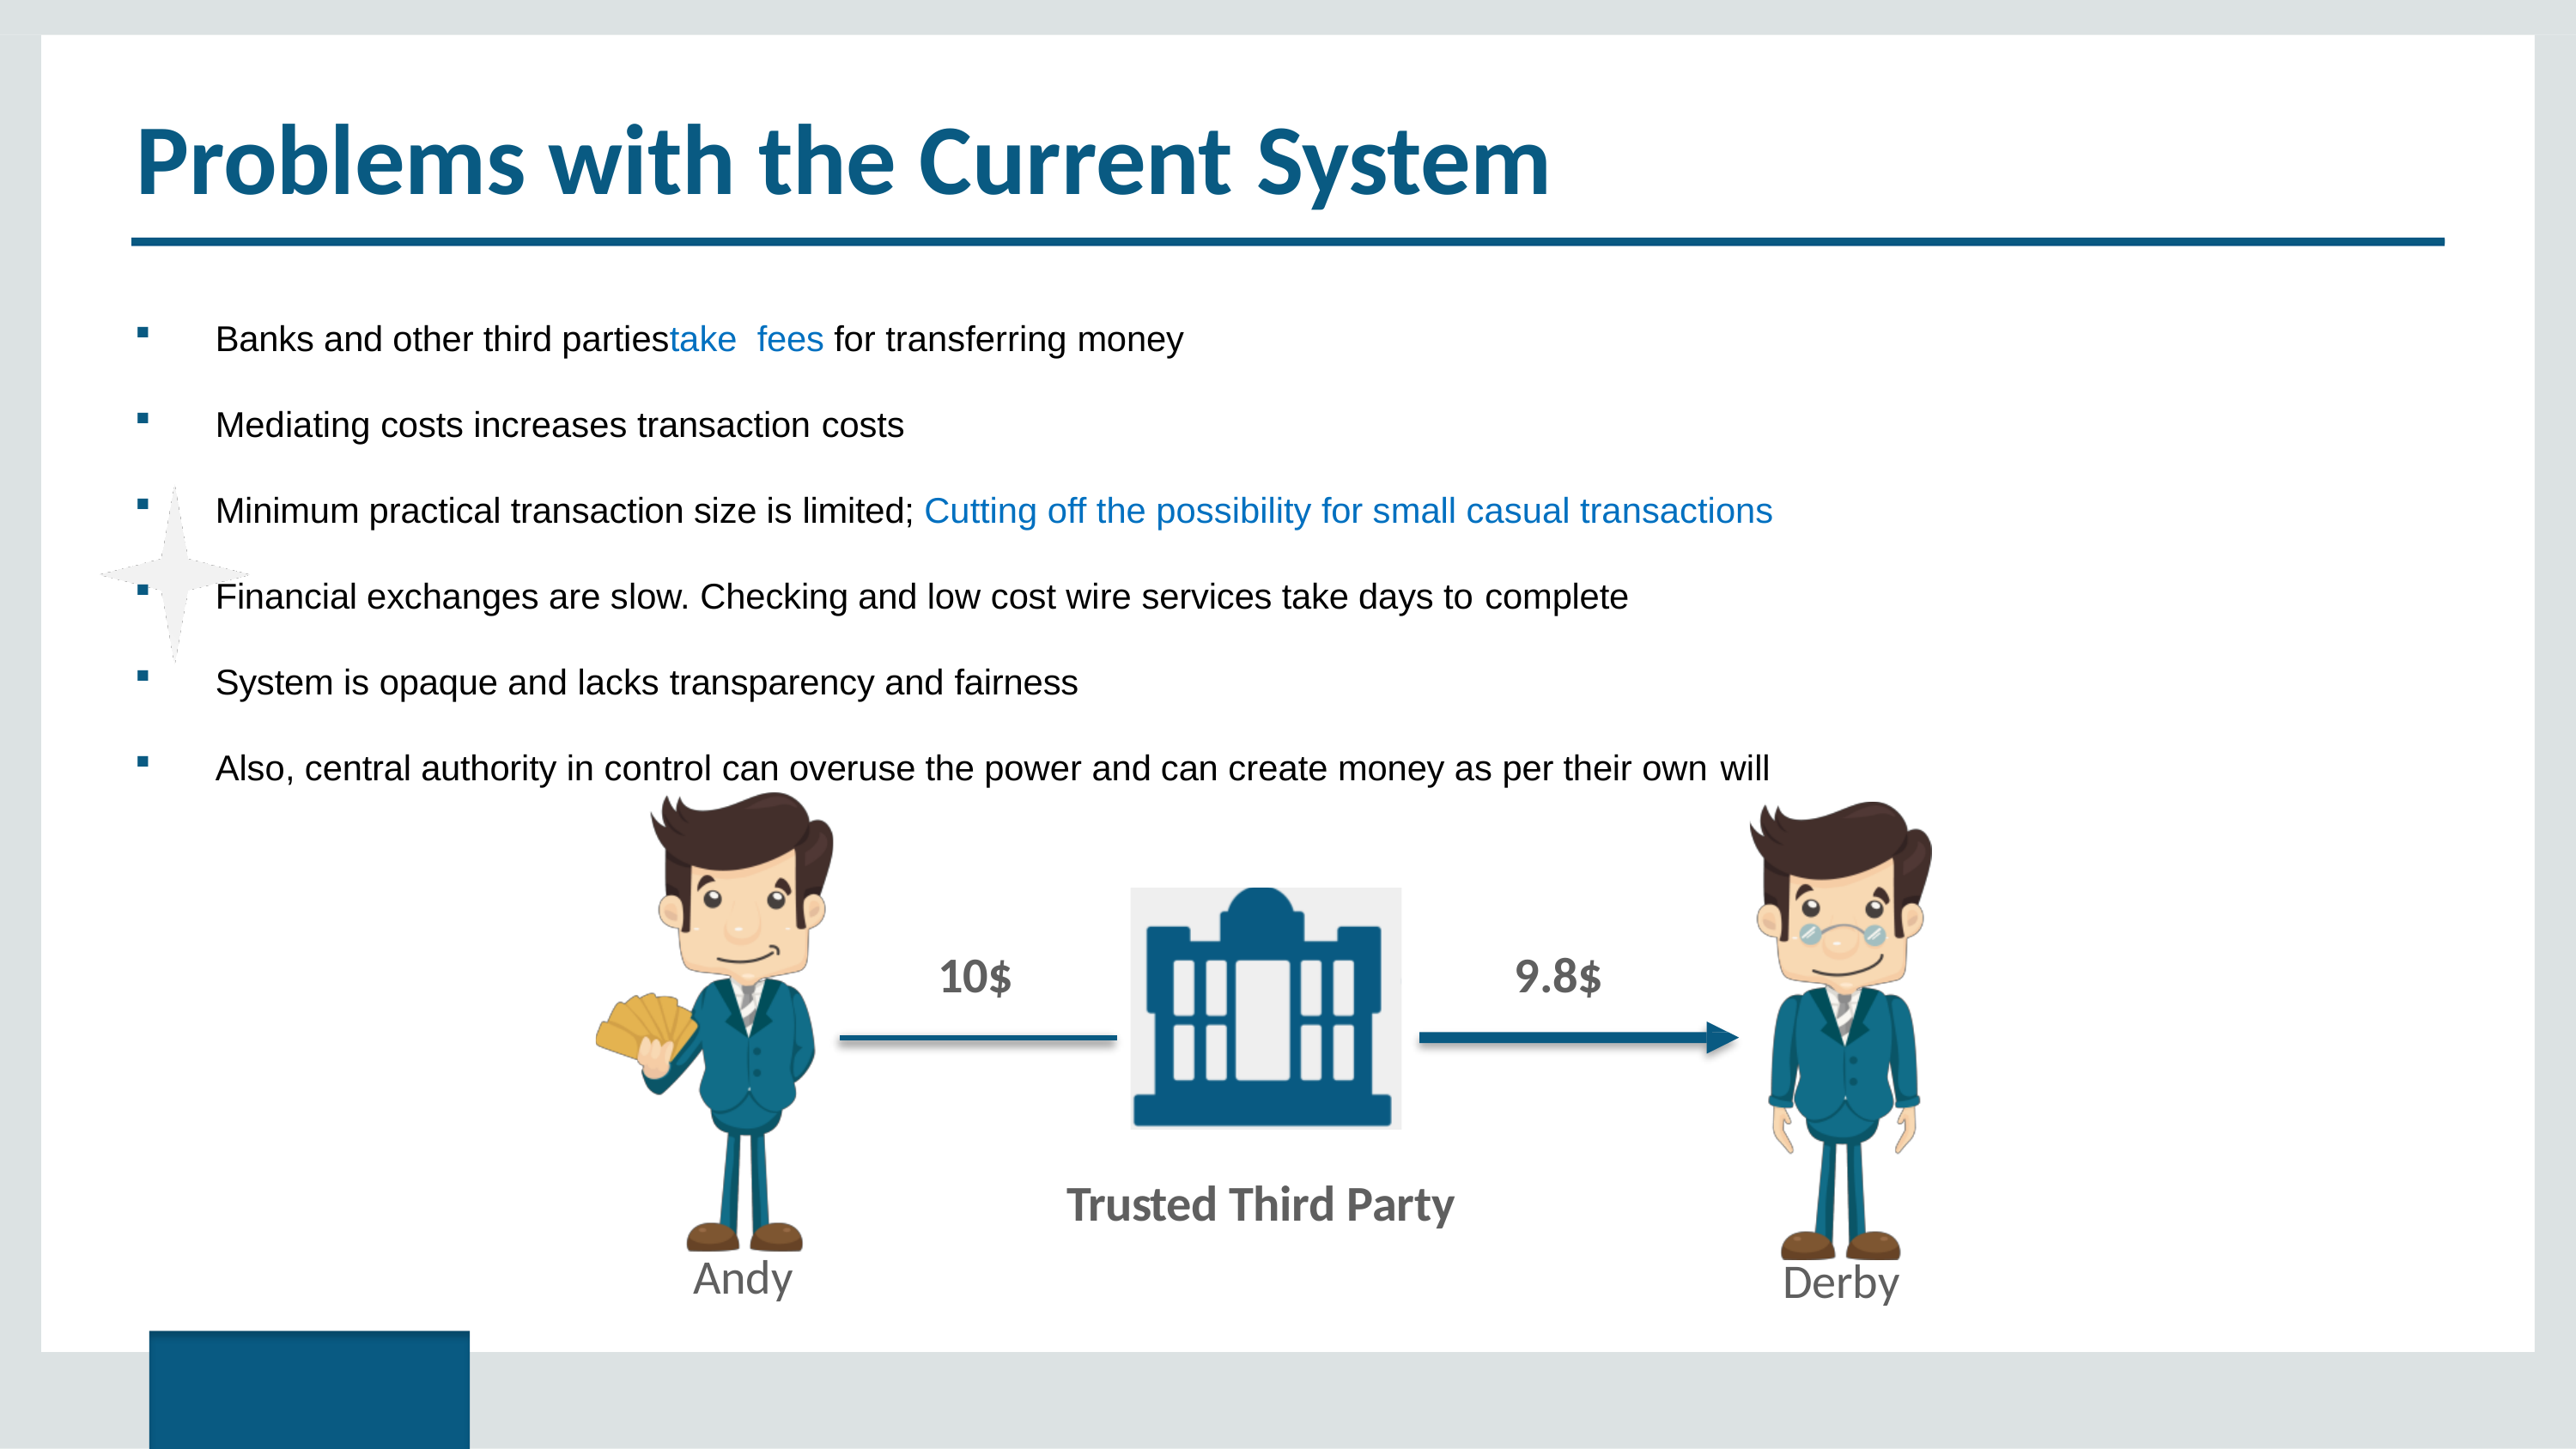

# Problems with the Current System
Banks and other third partiestake  fees for transferring money
Mediating costs increases transaction costs
Minimum practical transaction size is limited; Cutting off the possibility for small casual transactions
Financial exchanges are slow. Checking and low cost wire services take days to complete
System is opaque and lacks transparency and fairness
Also, central authority in control can overuse the power and can create money as per their own will

10$
9.8$

Trusted Third Party
Andy
Derby